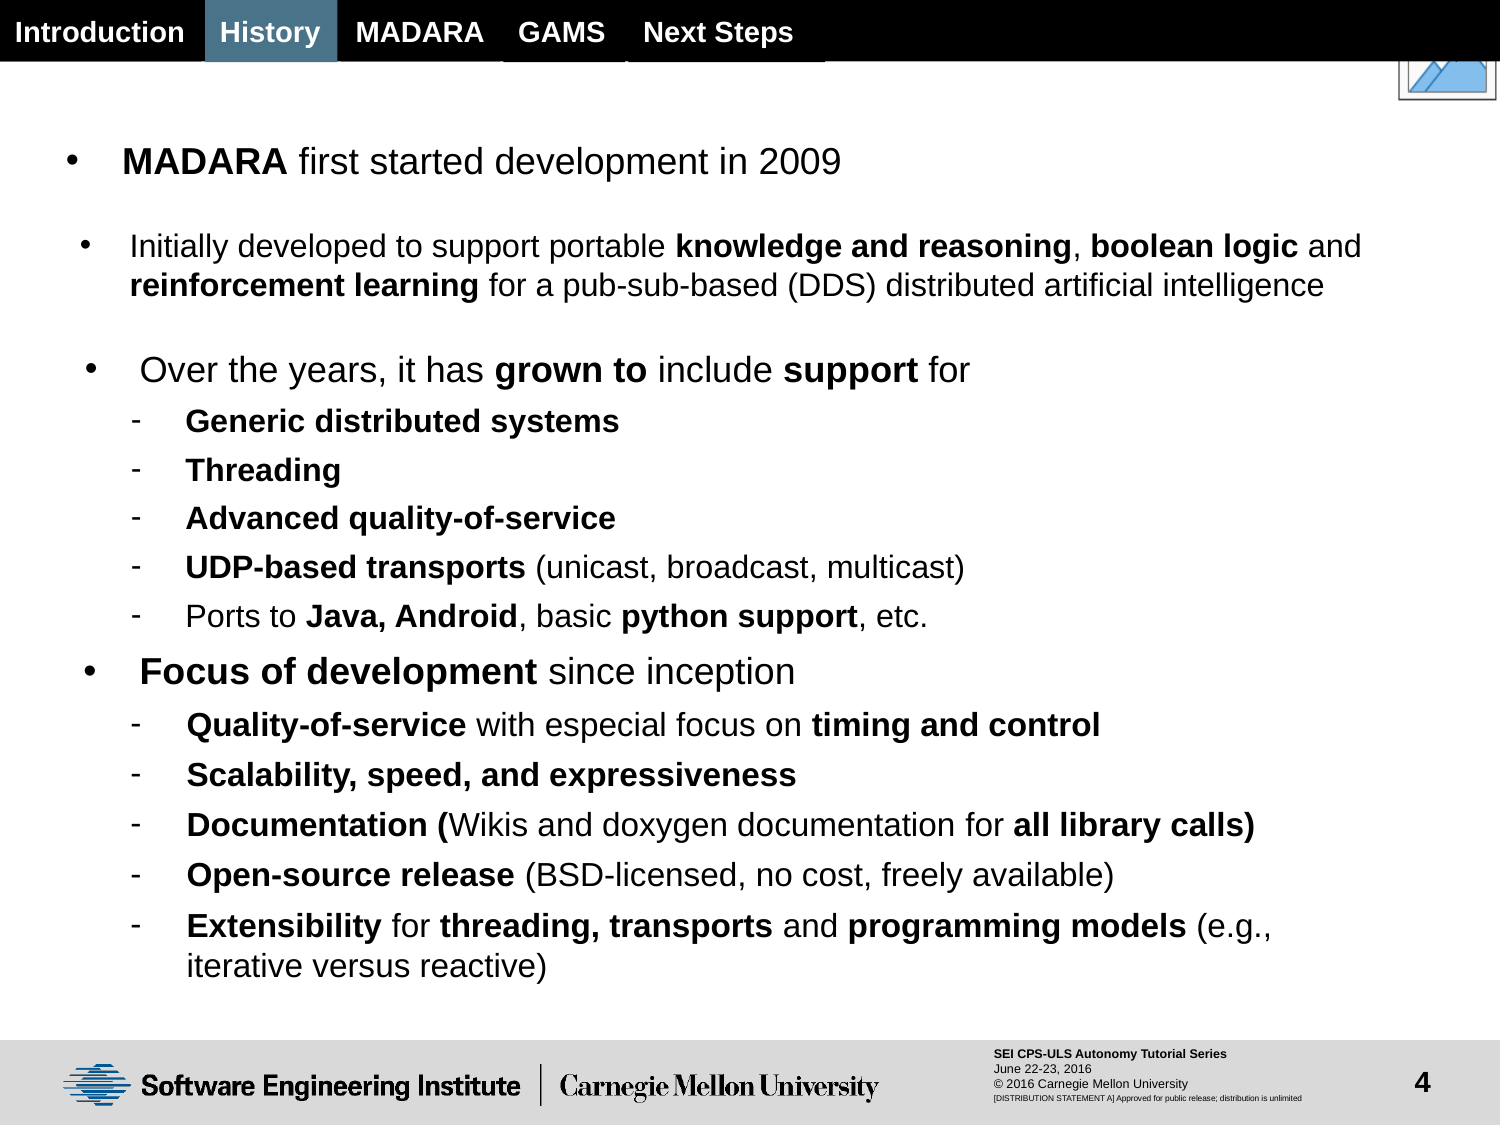

History
GAMS
Next Steps

MADARA
Introduction

MADARA first started development in 2009
Initially developed to support portable knowledge and reasoning, boolean logic and reinforcement learning for a pub-sub-based (DDS) distributed artificial intelligence

Over the years, it has grown to include support for
Generic distributed systems
Threading
Advanced quality-of-service
UDP-based transports (unicast, broadcast, multicast)
Ports to Java, Android, basic python support, etc.
Focus of development since inception
Quality-of-service with especial focus on timing and control
Scalability, speed, and expressiveness
Documentation (Wikis and doxygen documentation for all library calls)
Open-source release (BSD-licensed, no cost, freely available)
Extensibility for threading, transports and programming models (e.g., iterative versus reactive)